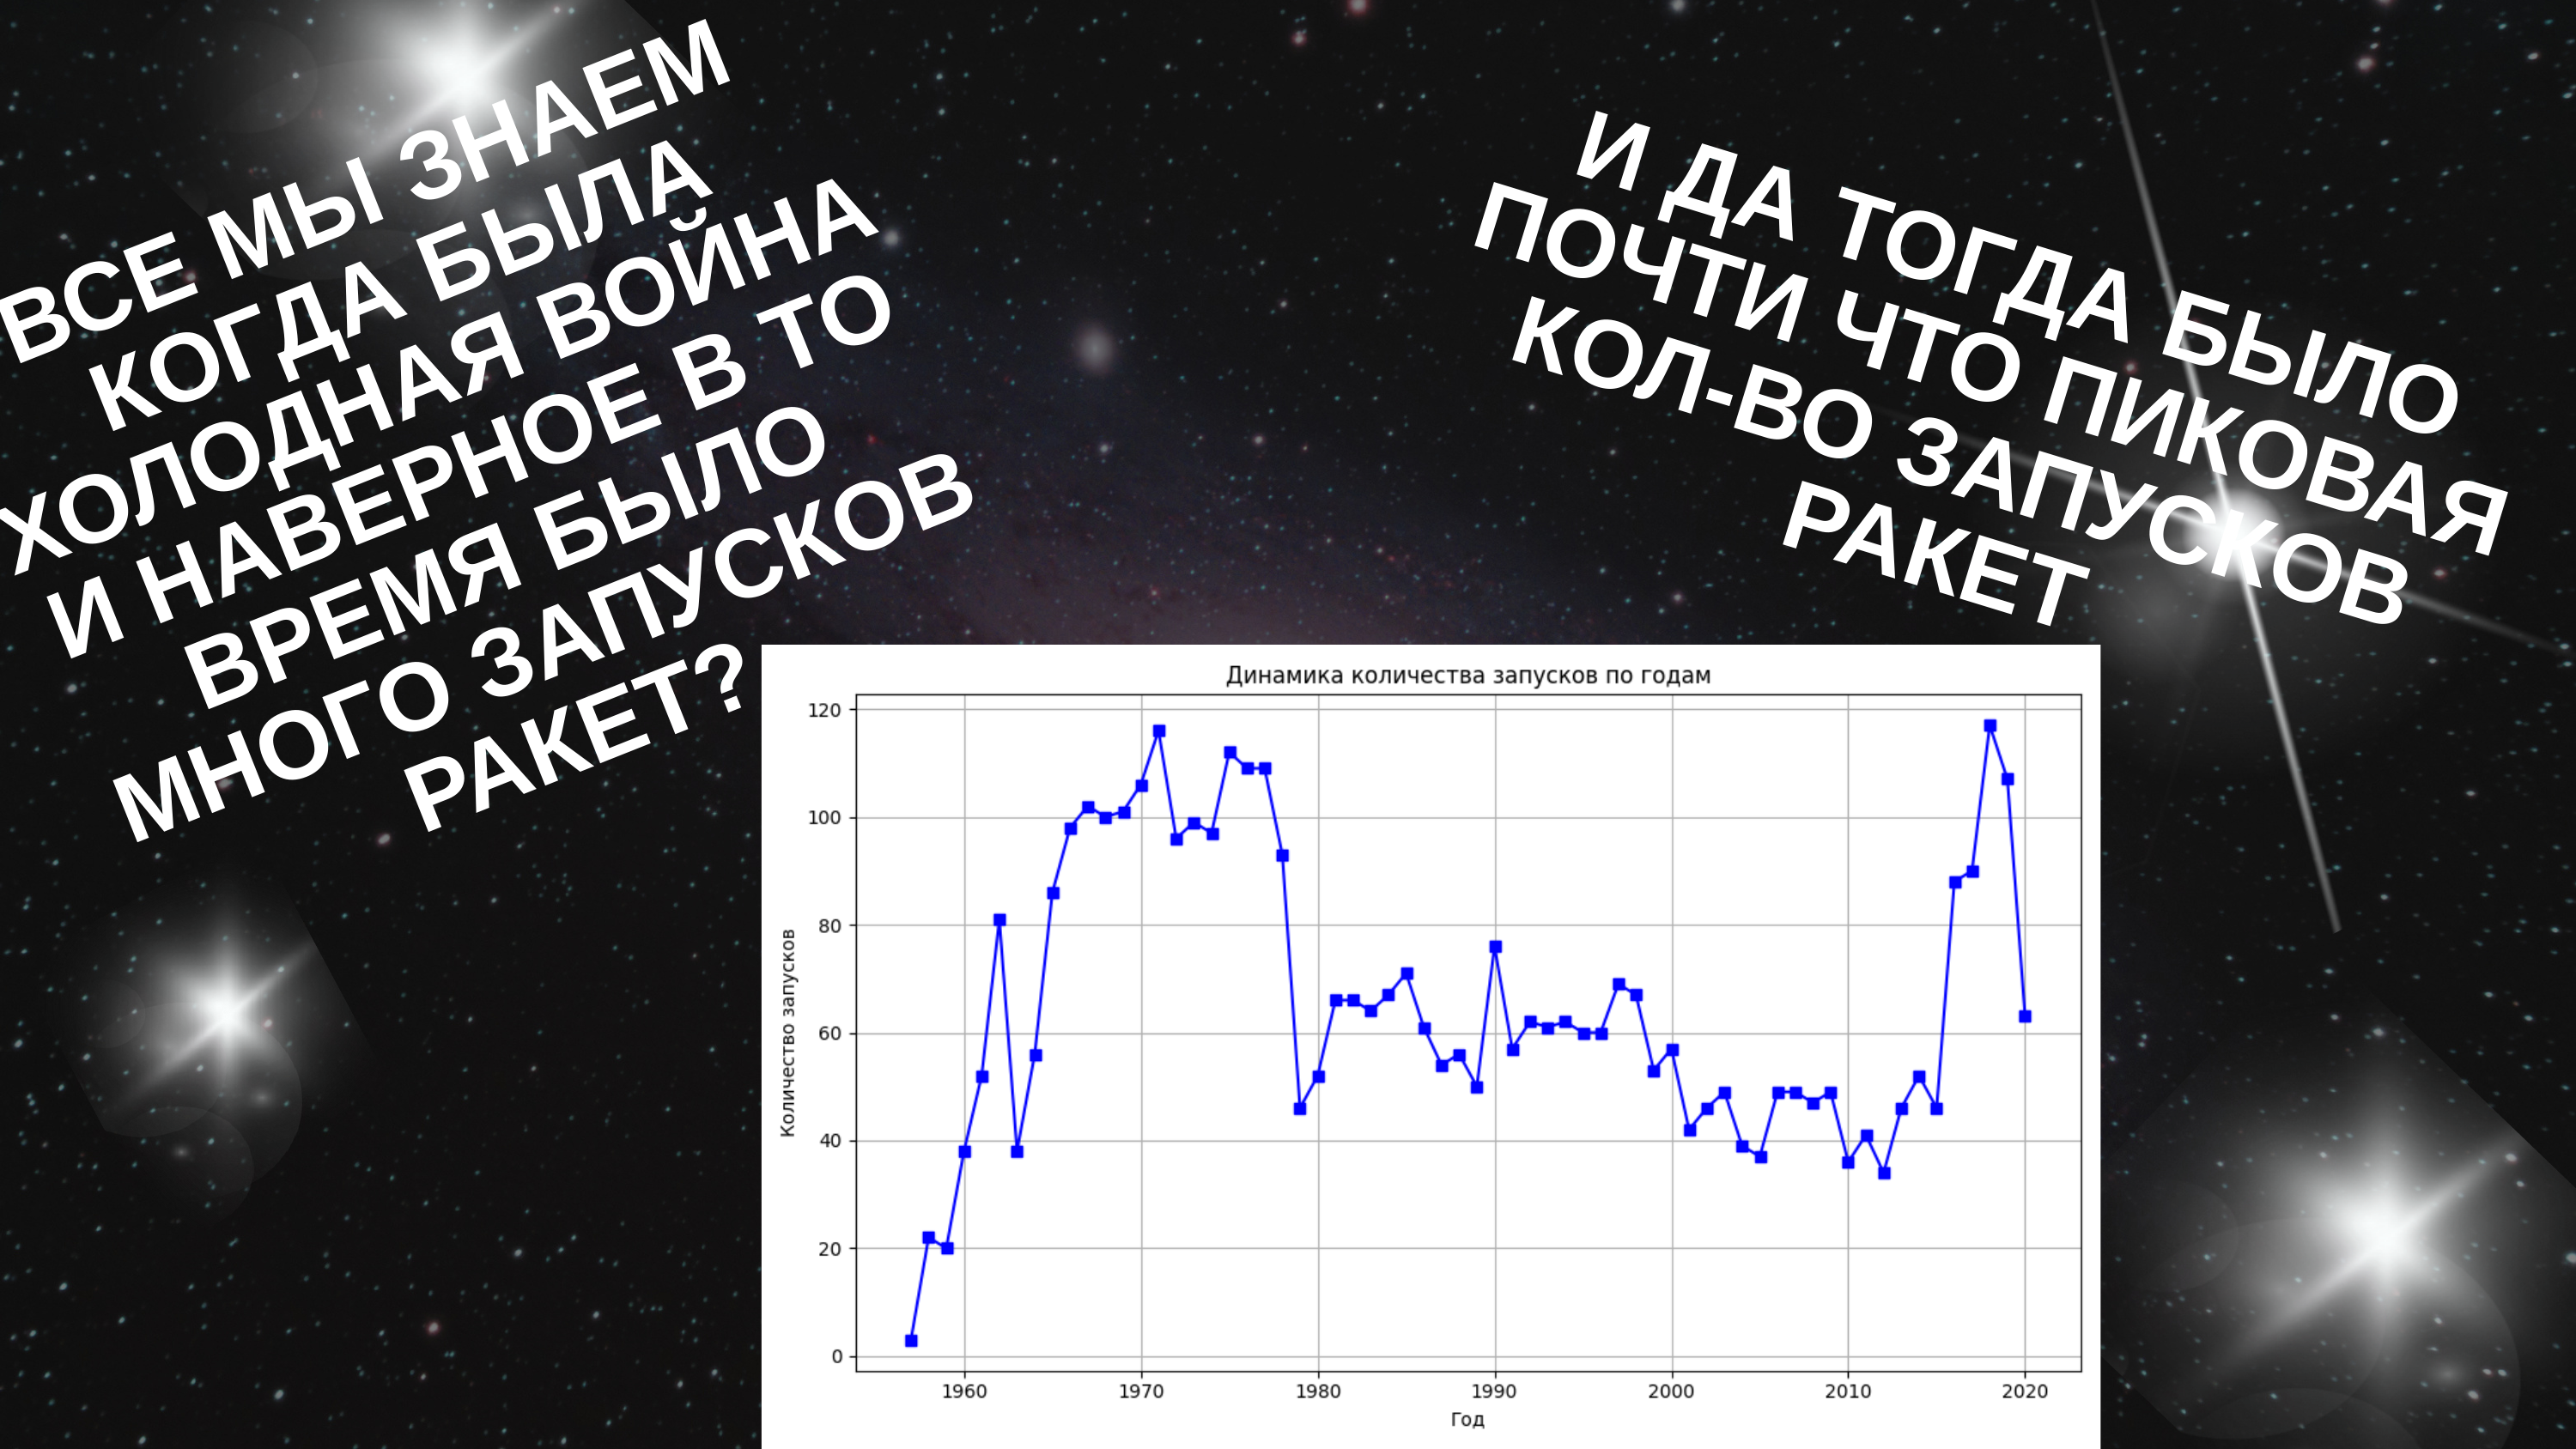

ВСЕ МЫ ЗНАЕМ КОГДА БЫЛА ХОЛОДНАЯ ВОЙНА И НАВЕРНОЕ В ТО ВРЕМЯ БЫЛО МНОГО ЗАПУСКОВ РАКЕТ?
И ДА ТОГДА БЫЛО ПОЧТИ ЧТО ПИКОВАЯ КОЛ-ВО ЗАПУСКОВ РАКЕТ